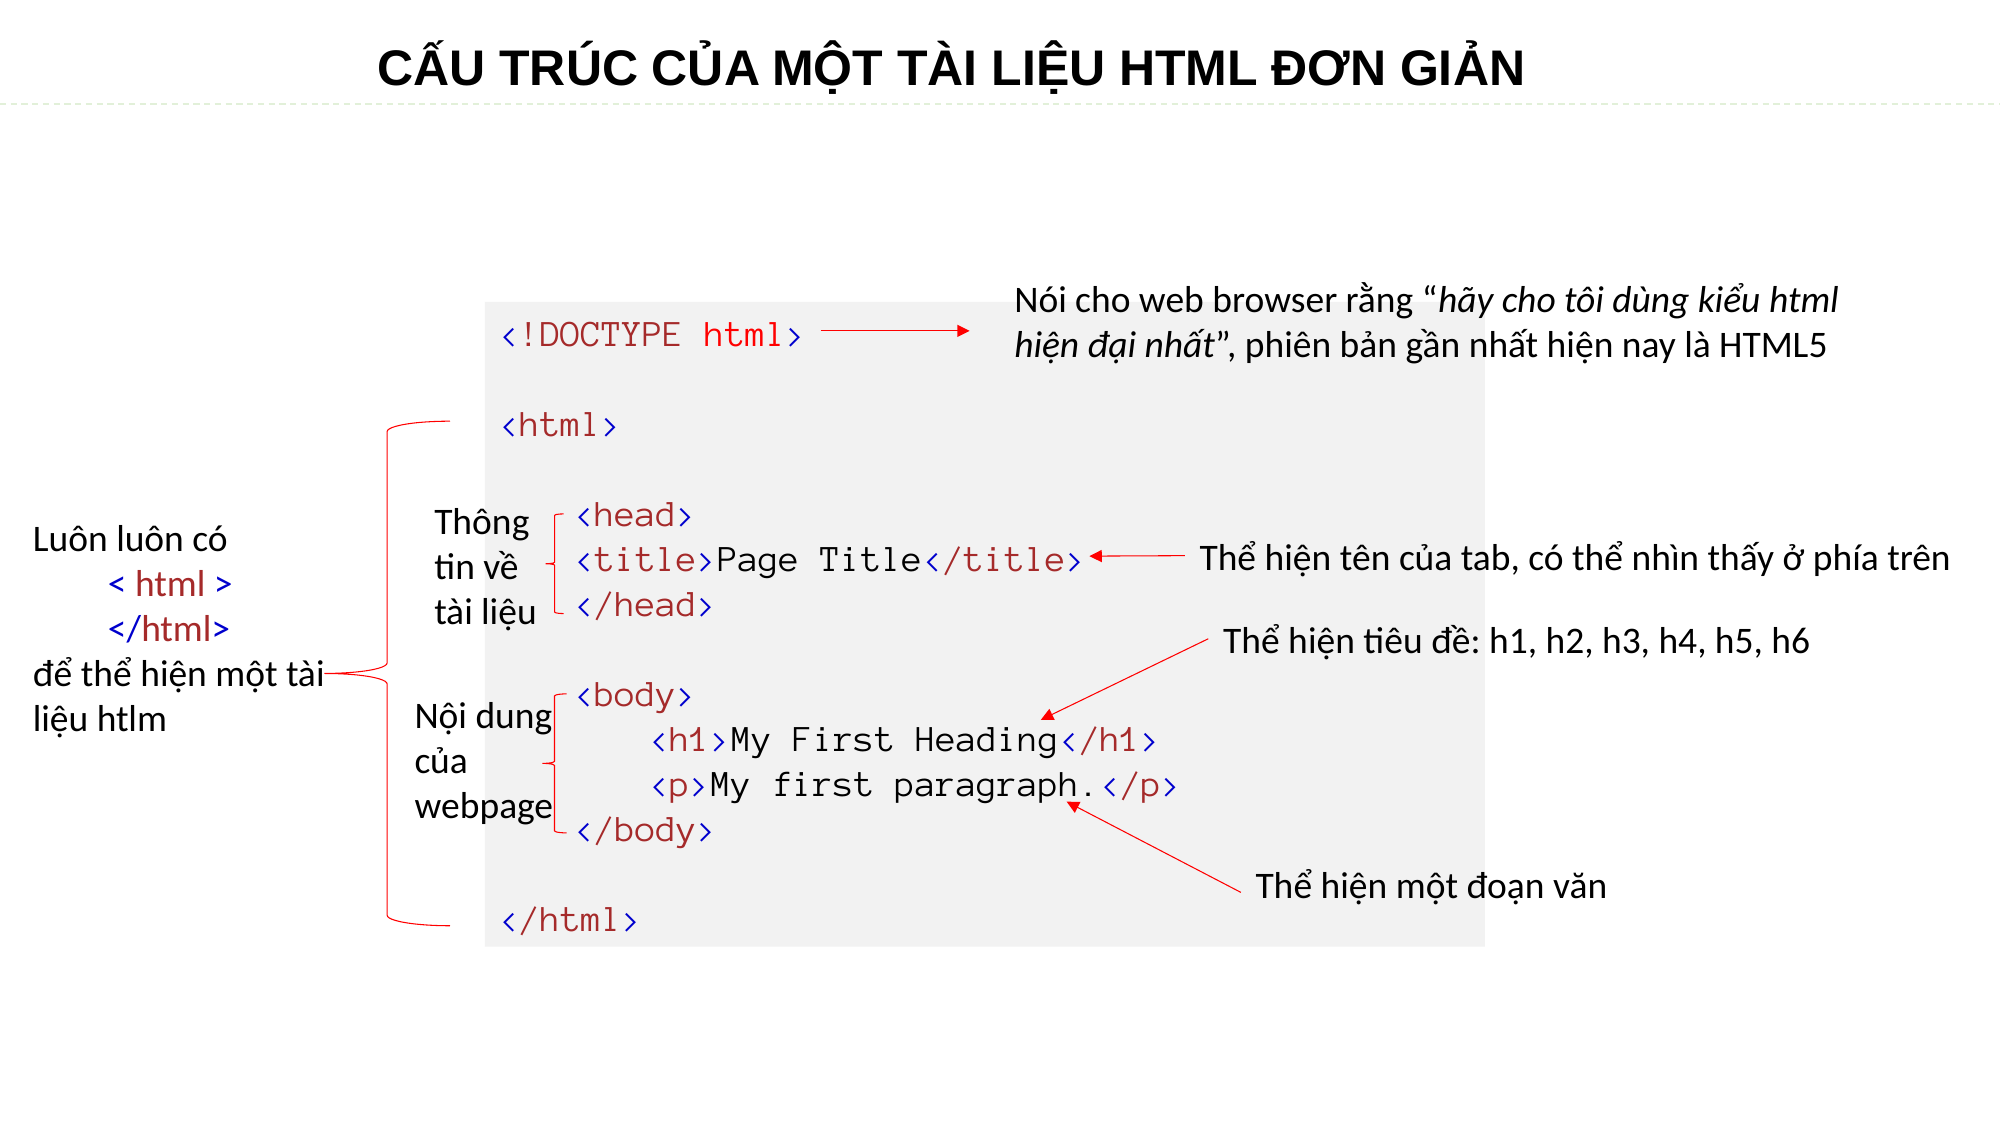

CẤU TRÚC CỦA MỘT TÀI LIỆU HTML ĐƠN GIẢN
Nói cho web browser rằng “hãy cho tôi dùng kiểu html hiện đại nhất”, phiên bản gần nhất hiện nay là HTML5
<!DOCTYPE html>
<html>
<head>
<title>Page Title</title>
</head>
<body>
<h1>My First Heading</h1>
<p>My first paragraph.</p>
</body>
</html>

Thông tin về tài liệu
Luôn luôn có
< html >
</html>
để thể hiện một tài liệu htlm

Thể hiện tên của tab, có thể nhìn thấy ở phía trên
Thể hiện tiêu đề: h1, h2, h3, h4, h5, h6
Nội dung của webpage

Thể hiện một đoạn văn